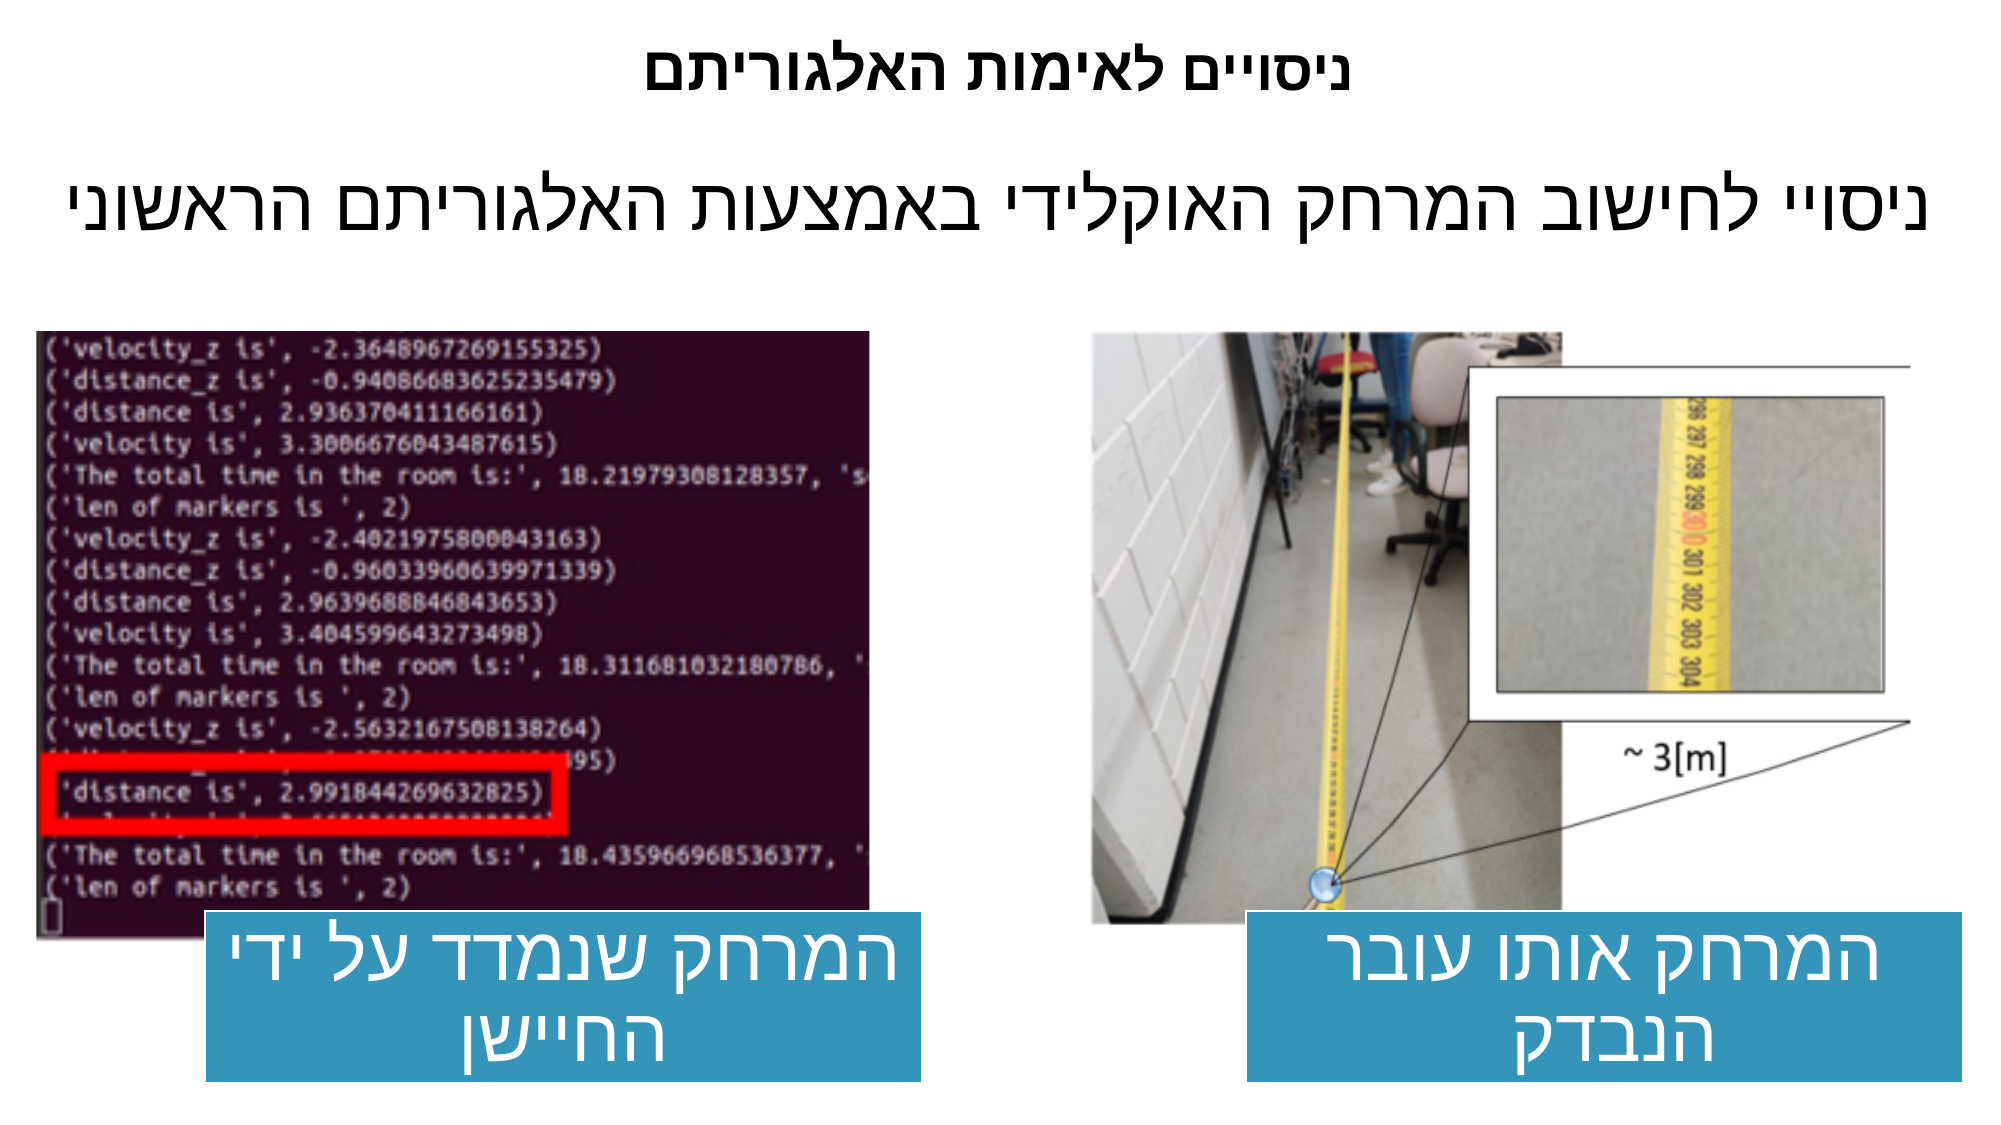

# ניסויים לאימות האלגוריתם
ניסויי לחישוב המרחק האוקלידי באמצעות האלגוריתם הראשוני
המרחק שנמדד על ידי החיישן
המרחק אותו עובר הנבדק